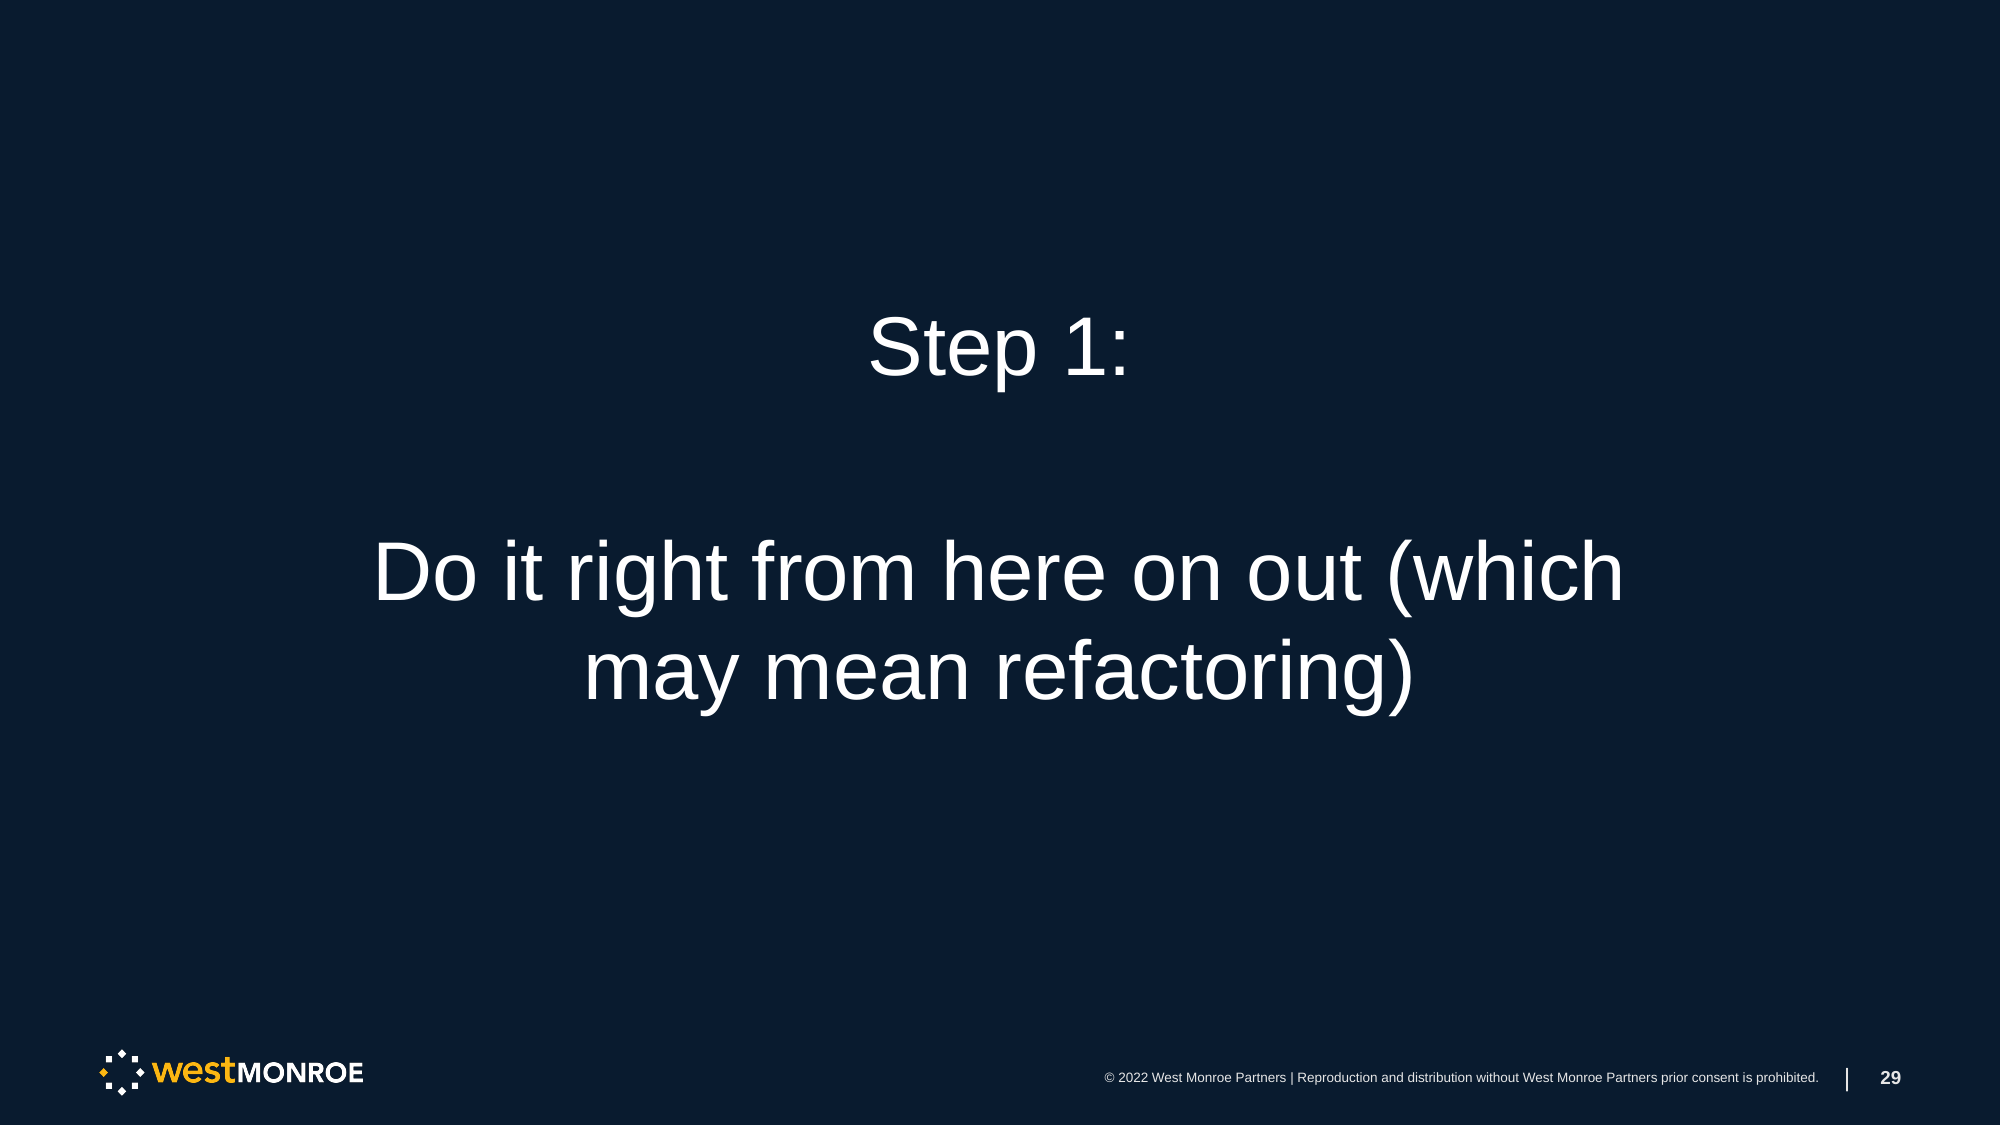

Step 1:

Do it right from here on out (which may mean refactoring)
© 2022 West Monroe Partners | Reproduction and distribution without West Monroe Partners prior consent is prohibited.
|
29